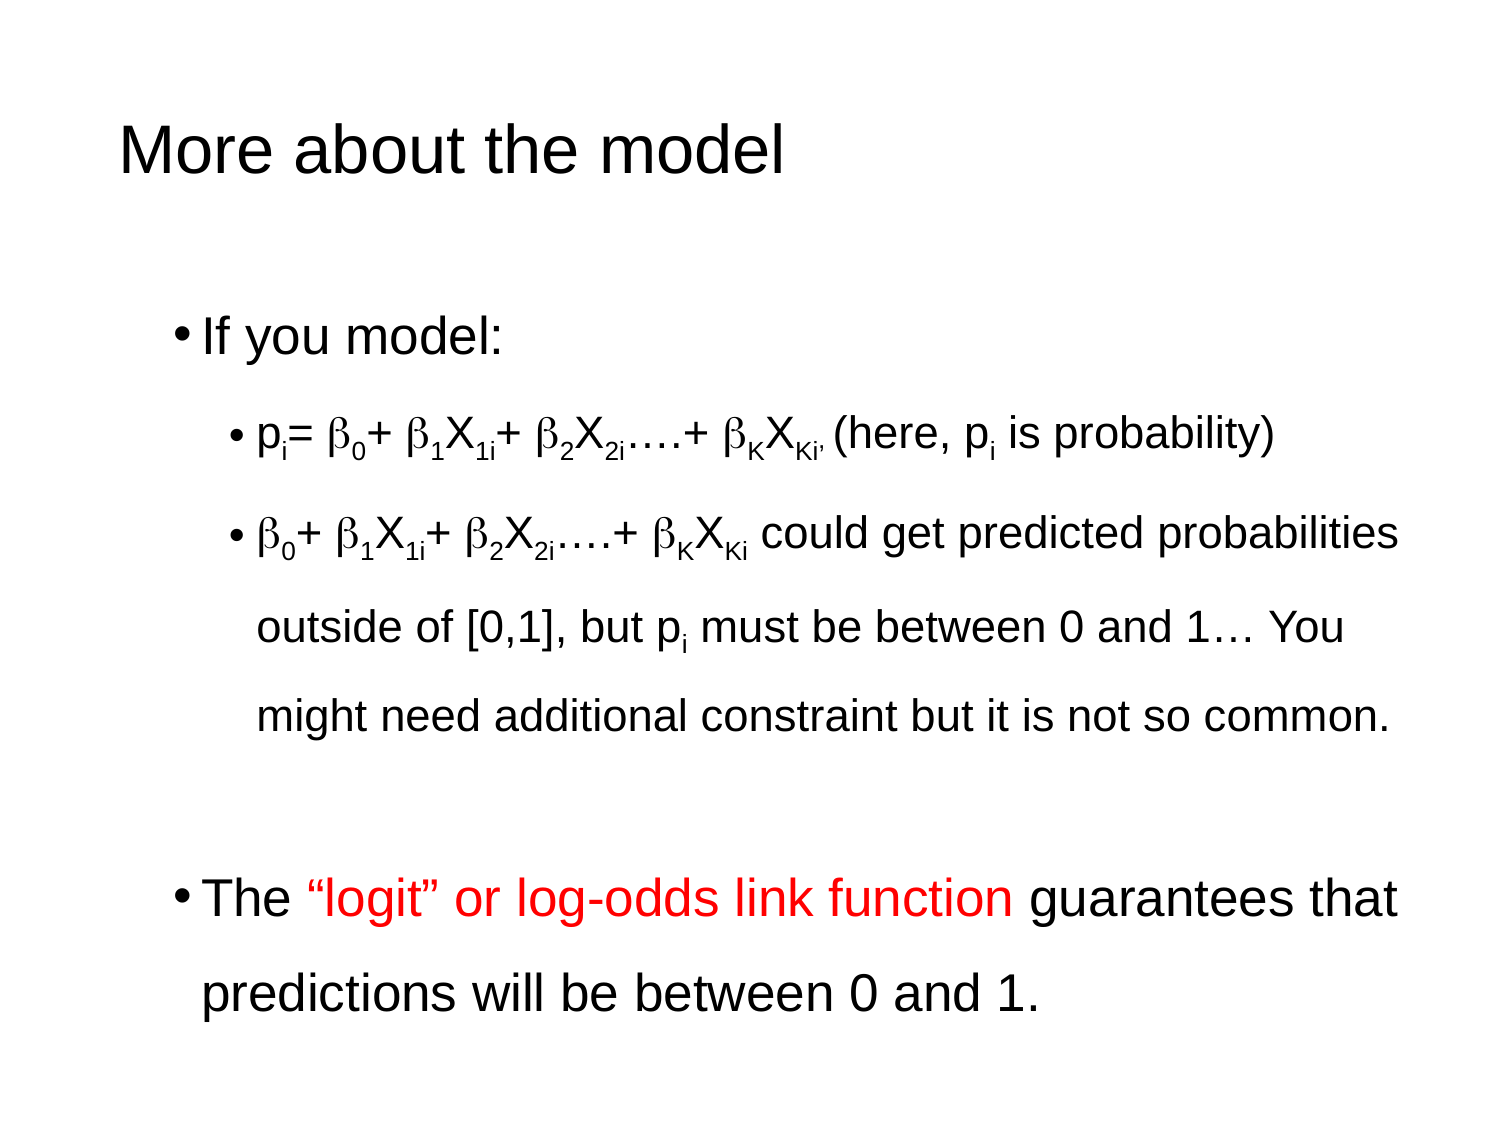

# More about the model
If you model:
pi= β0+ β1X1i+ β2X2i….+ βKXKi, (here, pi is probability)
β0+ β1X1i+ β2X2i….+ βKXKi could get predicted probabilities outside of [0,1], but pi must be between 0 and 1… You might need additional constraint but it is not so common.

The “logit” or log-odds link function guarantees that predictions will be between 0 and 1.